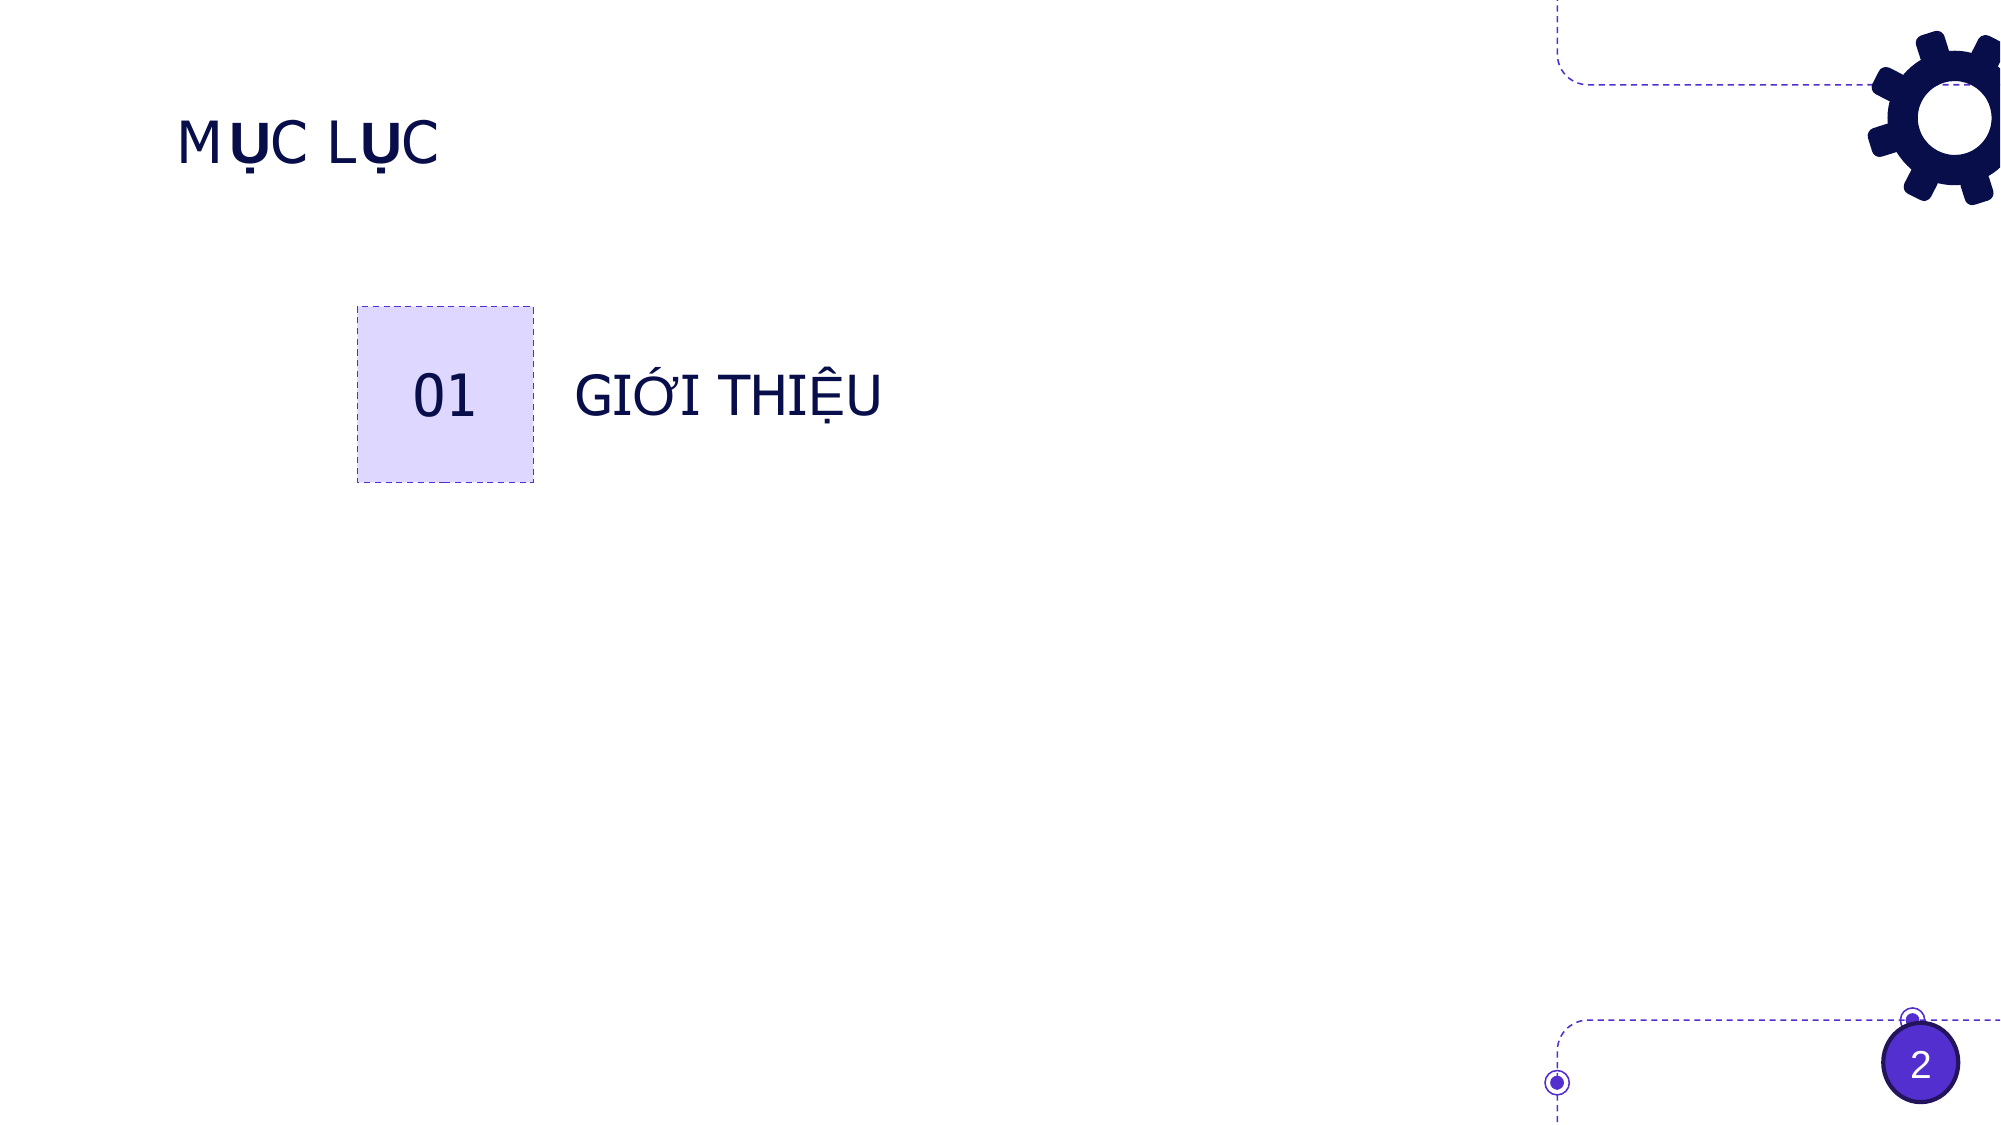

MỤC LỤC
# 01
GIỚI THIỆU
02
KHẢO SÁT NGHIỆP VỤ
ĐẶC TẢ YÊU CẦU
03
2